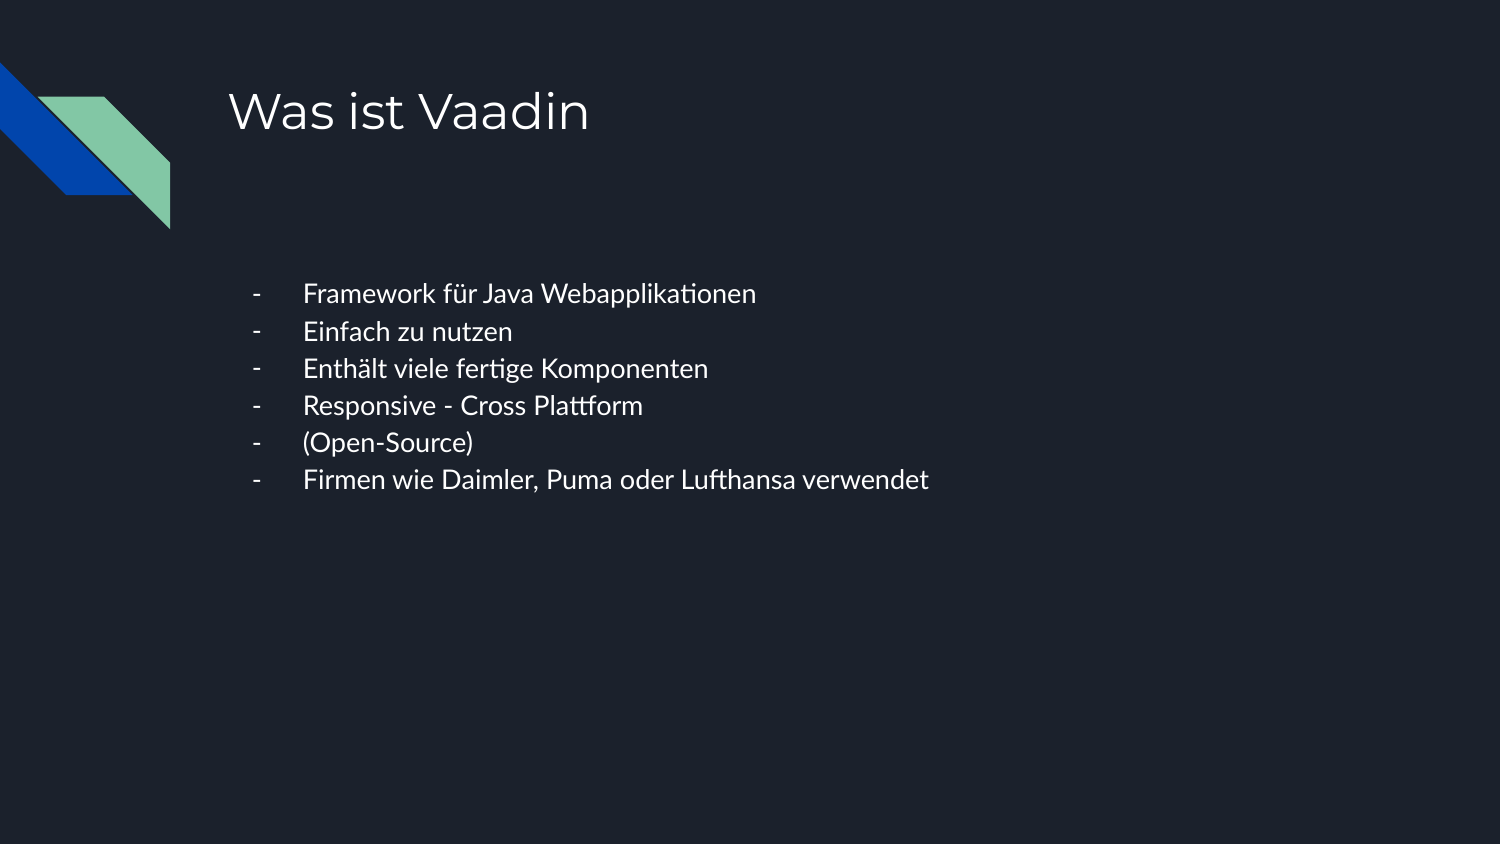

# Was ist Vaadin
Framework für Java Webapplikationen
Einfach zu nutzen
Enthält viele fertige Komponenten
Responsive - Cross Plattform
(Open-Source)
Firmen wie Daimler, Puma oder Lufthansa verwendet